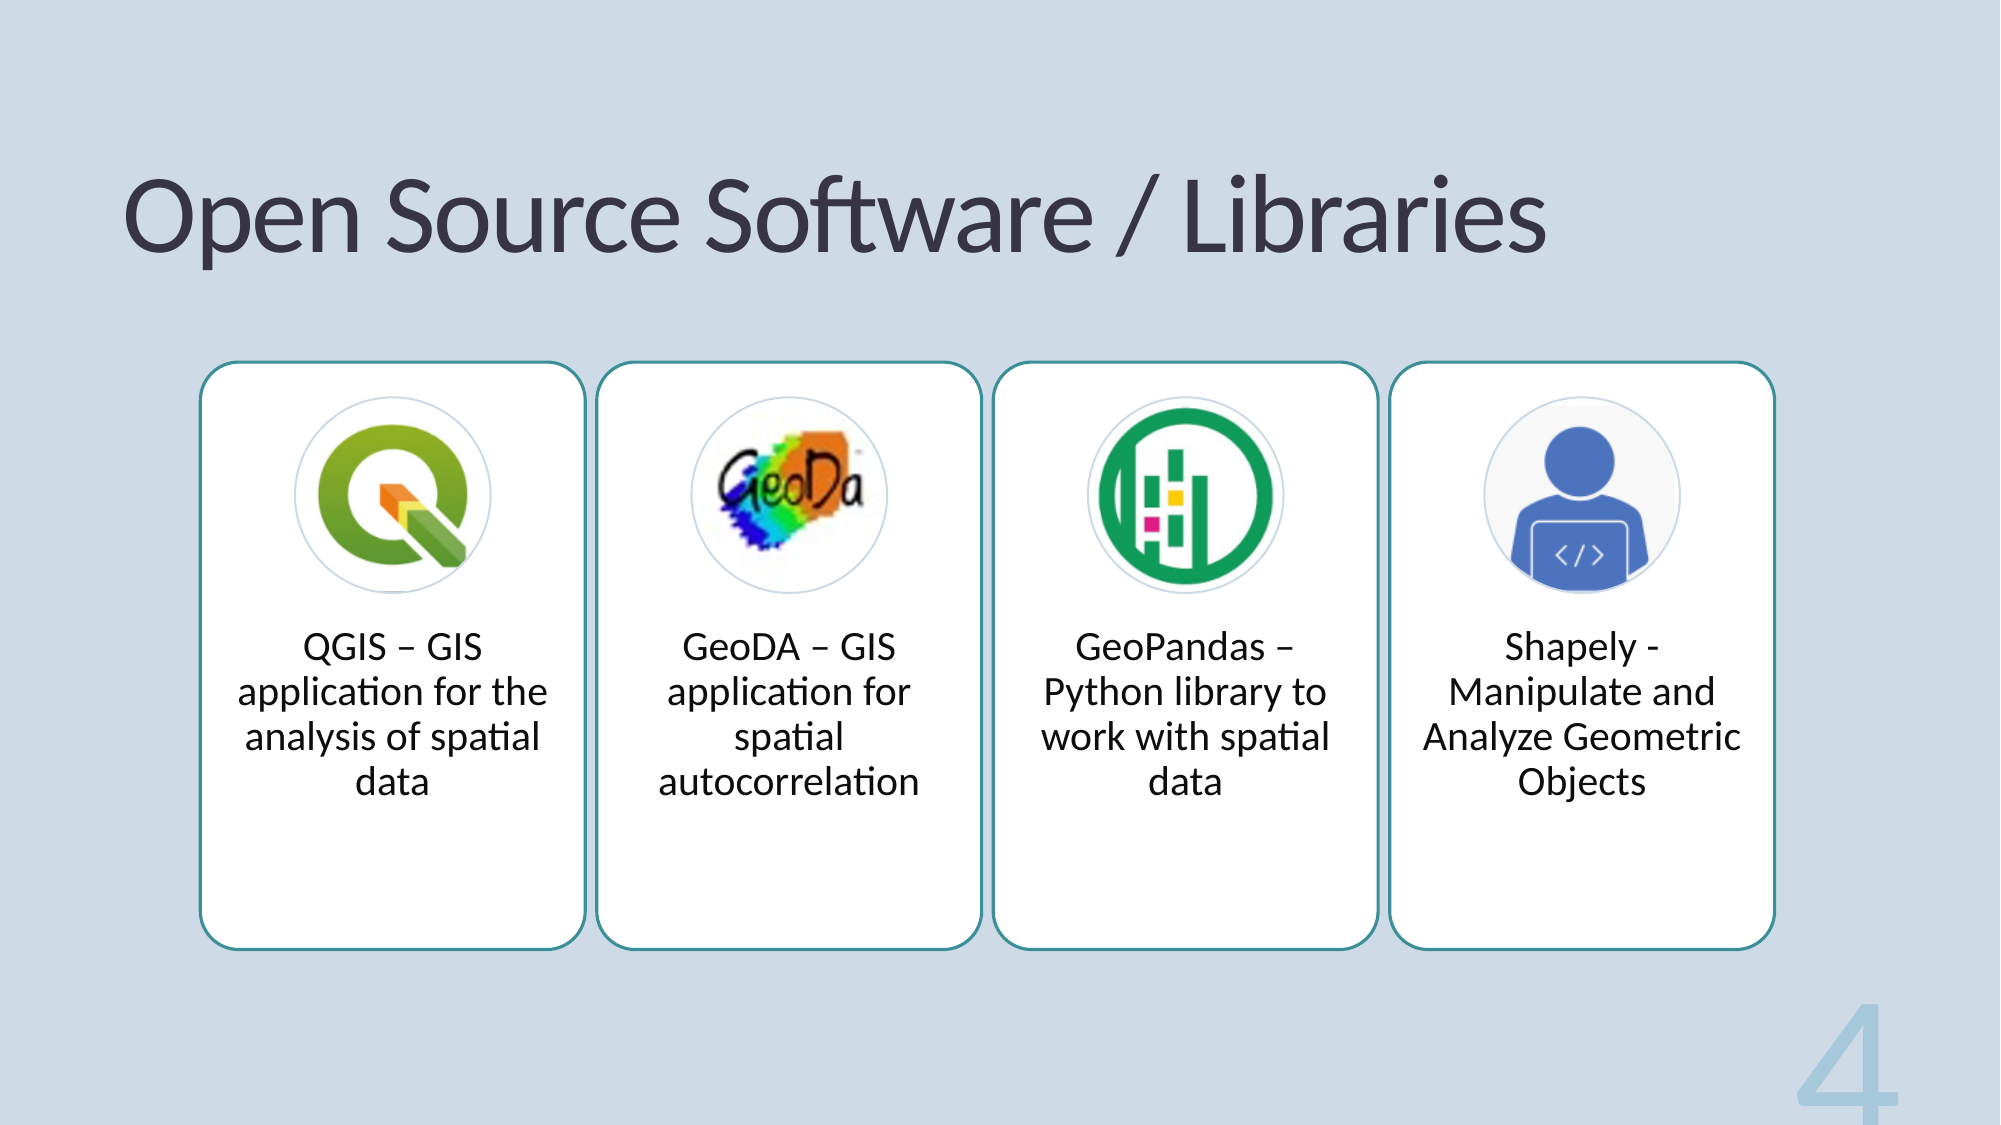

# Open Source Software / Libraries
QGIS – GIS application for the analysis of spatial data
GeoDA – GIS application for spatial autocorrelation
GeoPandas – Python library to work with spatial data
Shapely - Manipulate and Analyze Geometric Objects

4